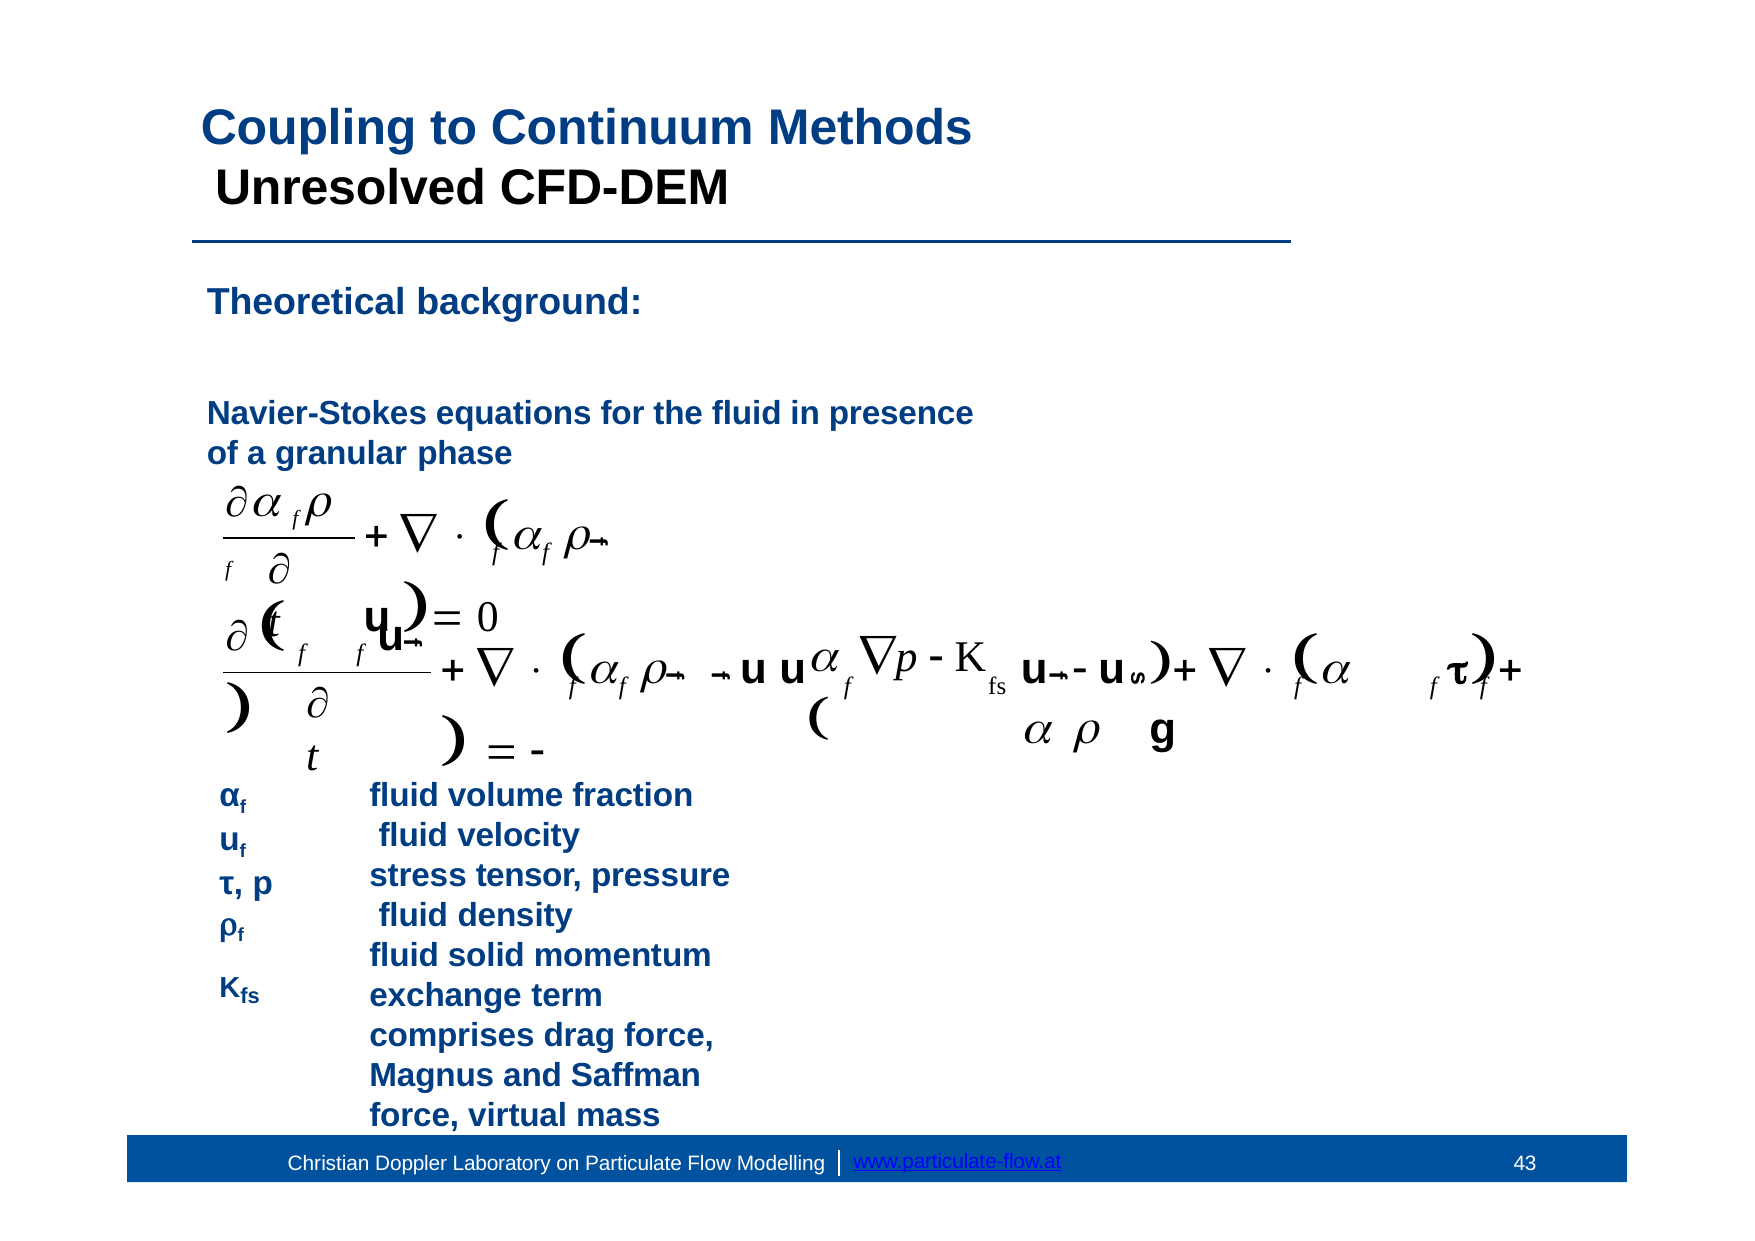

Coupling to Continuum Methods  Unresolved CFD-DEM

Theoretical background:

Navier-Stokes equations for the fluid in presence of a granular phase

∂α f ρ f
+ ∇ ⋅ (α	ρ	u )= 0
f	f
f
∂ t

∂ (	u )
+ ∇ ⋅ (α	ρ	u u ) = −
u	− u	)+ ∇ ⋅ (α	τ)+ α	ρ	g
α	∇p − K	(
f	f
f
f	f
f	fs
f
f	f
f
f
f
s
∂ t

αf  uf  τ, p
ρf
Kfs
fluid volume fraction  fluid velocity
stress tensor, pressure  fluid density
fluid solid momentum exchange term
comprises drag force, Magnus and Saffman force, virtual mass force,...

43
www.particulate-flow.at
Christian Doppler Laboratory on Particulate Flow Modelling